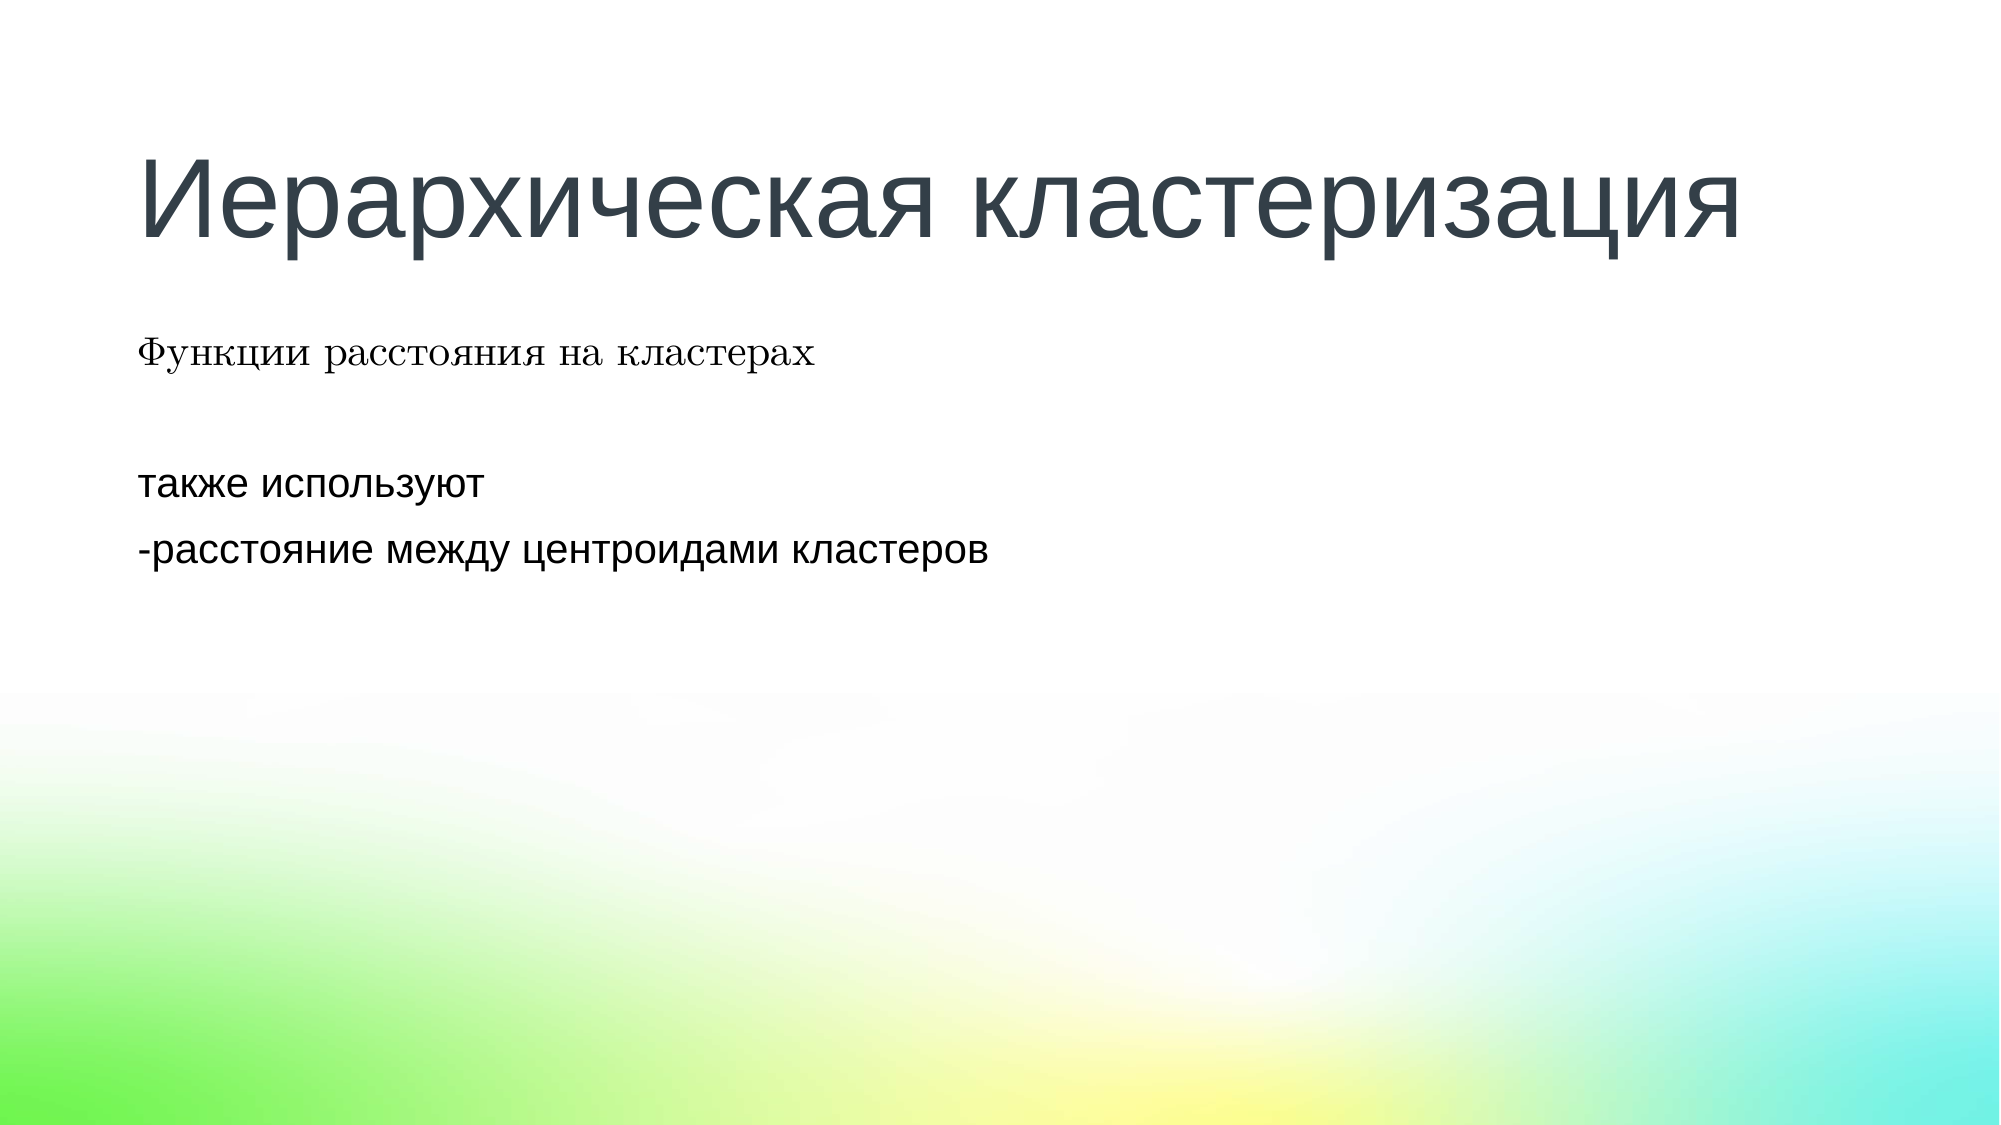

Иерархическая кластеризация
Функции расстояния на кластерах

также используют
-расстояние между центроидами кластеров